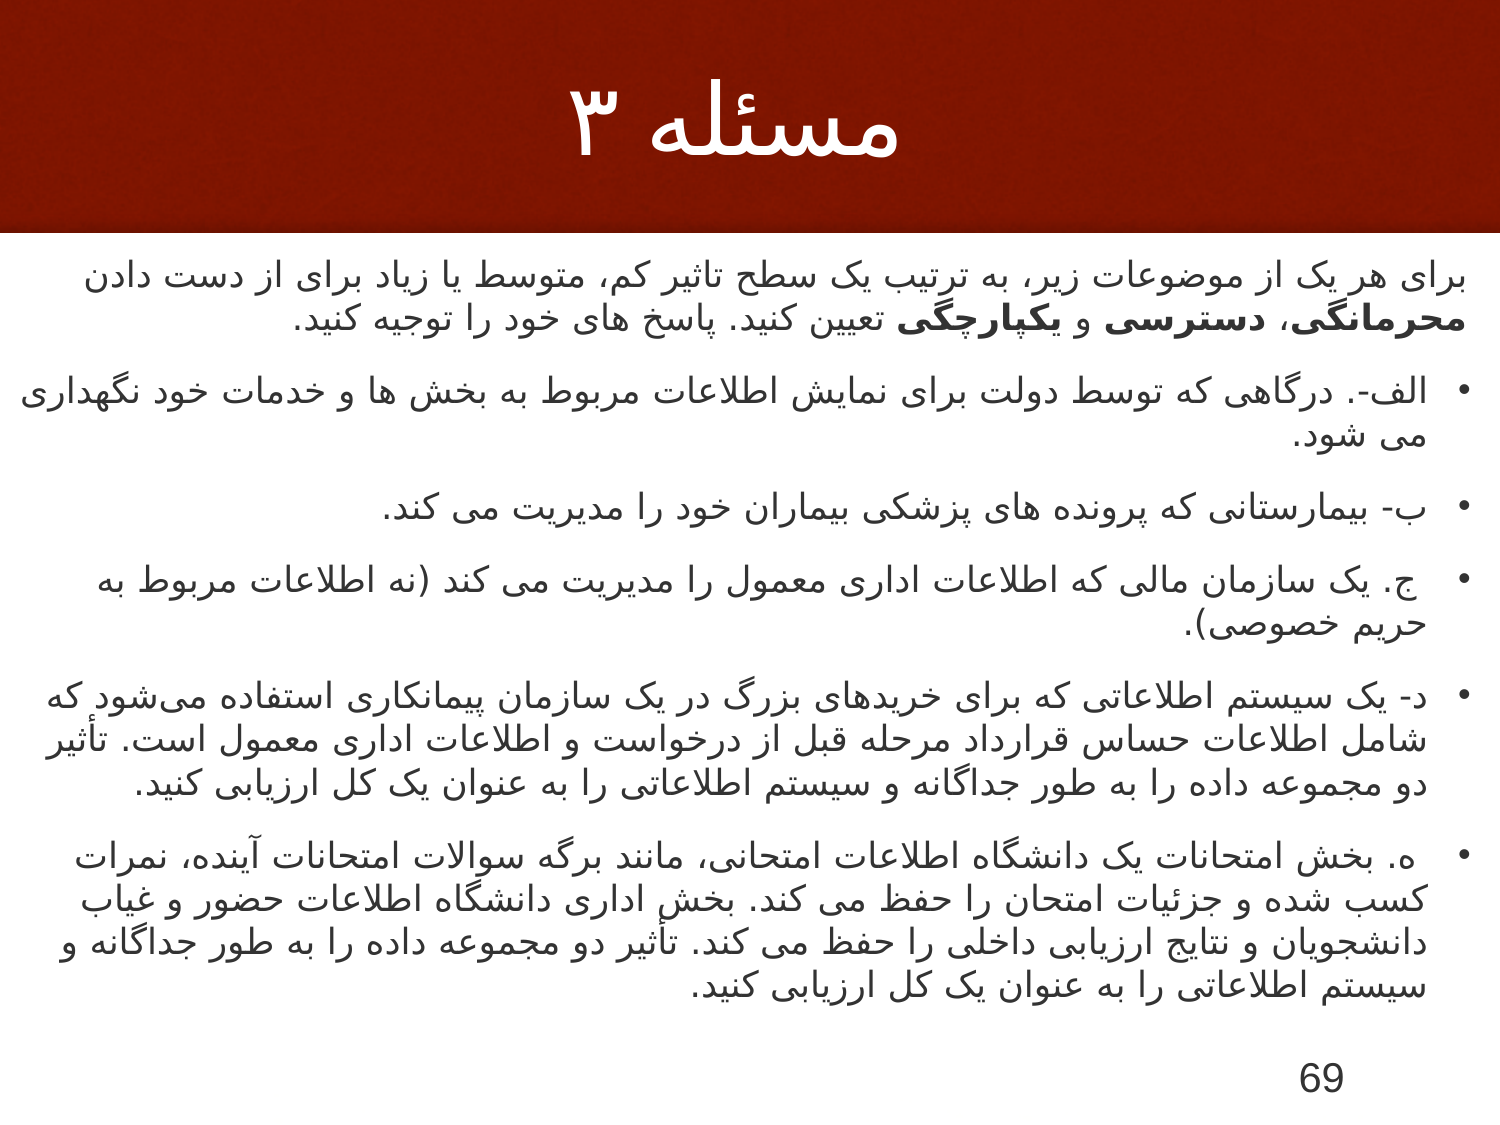

# ۳ مسئله
برای هر یک از موضوعات زیر، به ترتیب یک سطح تاثیر کم، متوسط یا زیاد برای از دست دادن محرمانگی، دسترسی و یکپارچگی تعیین کنید. پاسخ های خود را توجیه کنید.
الف-. درگاهی که توسط دولت برای نمایش اطلاعات مربوط به بخش ها و خدمات خود نگهداری می شود.
ب- بیمارستانی که پرونده های پزشکی بیماران خود را مدیریت می کند.
 ج. یک سازمان مالی که اطلاعات اداری معمول را مدیریت می کند (نه اطلاعات مربوط به حریم خصوصی).
د- یک سیستم اطلاعاتی که برای خریدهای بزرگ در یک سازمان پیمانکاری استفاده می‌شود که شامل اطلاعات حساس قرارداد مرحله قبل از درخواست و اطلاعات اداری معمول است. تأثیر دو مجموعه داده را به طور جداگانه و سیستم اطلاعاتی را به عنوان یک کل ارزیابی کنید.
 ه. بخش امتحانات یک دانشگاه اطلاعات امتحانی، مانند برگه سوالات امتحانات آینده، نمرات کسب شده و جزئیات امتحان را حفظ می کند. بخش اداری دانشگاه اطلاعات حضور و غیاب دانشجویان و نتایج ارزیابی داخلی را حفظ می کند. تأثیر دو مجموعه داده را به طور جداگانه و سیستم اطلاعاتی را به عنوان یک کل ارزیابی کنید.
69